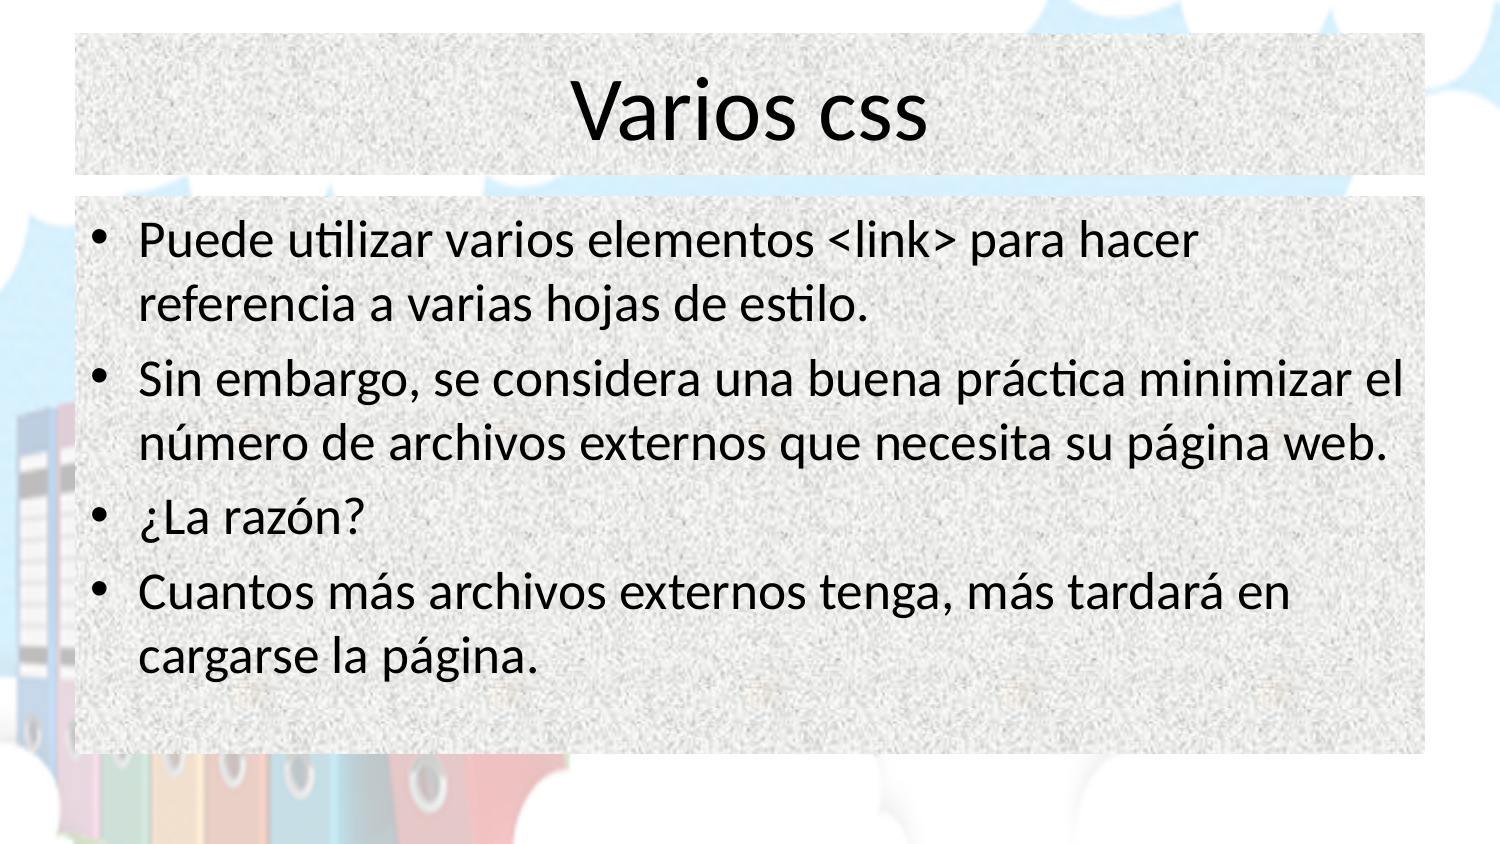

# Varios css
Puede utilizar varios elementos <link> para hacer referencia a varias hojas de estilo.
Sin embargo, se considera una buena práctica minimizar el número de archivos externos que necesita su página web.
¿La razón?
Cuantos más archivos externos tenga, más tardará en cargarse la página.